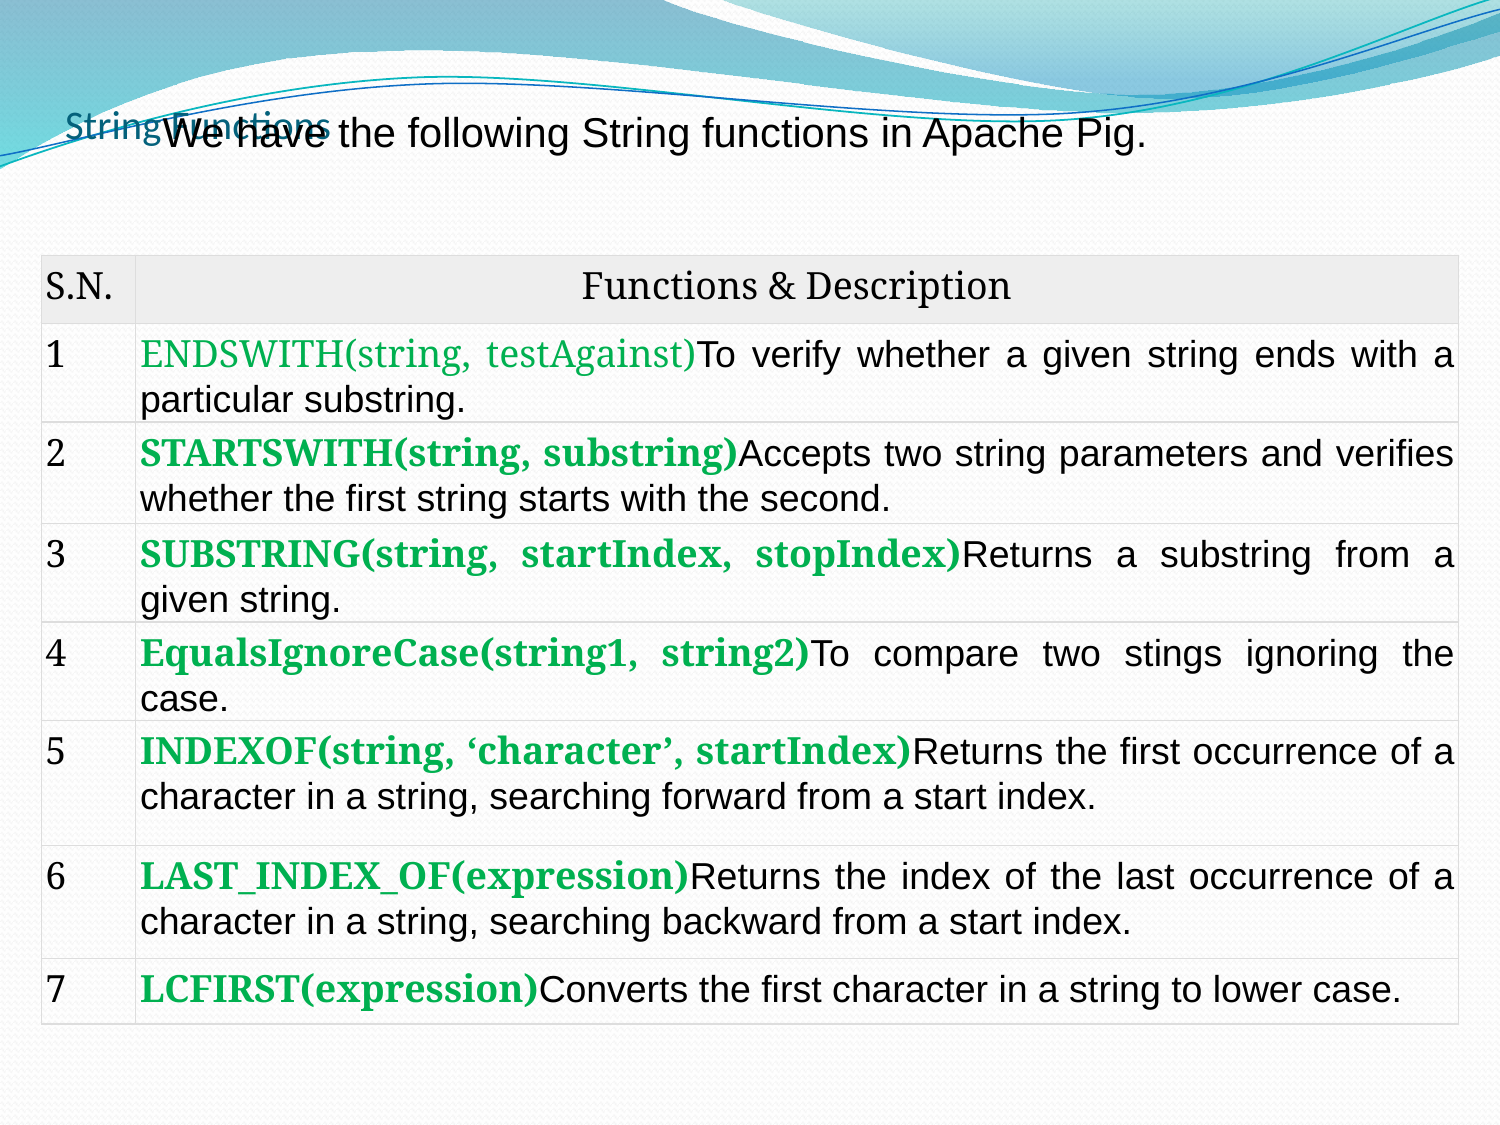

# String Functions
We have the following String functions in Apache Pig.
| S.N. | Functions & Description |
| --- | --- |
| 1 | ENDSWITH(string, testAgainst)To verify whether a given string ends with a particular substring. |
| 2 | STARTSWITH(string, substring)Accepts two string parameters and verifies whether the first string starts with the second. |
| 3 | SUBSTRING(string, startIndex, stopIndex)Returns a substring from a given string. |
| 4 | EqualsIgnoreCase(string1, string2)To compare two stings ignoring the case. |
| 5 | INDEXOF(string, ‘character’, startIndex)Returns the first occurrence of a character in a string, searching forward from a start index. |
| 6 | LAST\_INDEX\_OF(expression)Returns the index of the last occurrence of a character in a string, searching backward from a start index. |
| 7 | LCFIRST(expression)Converts the first character in a string to lower case. |